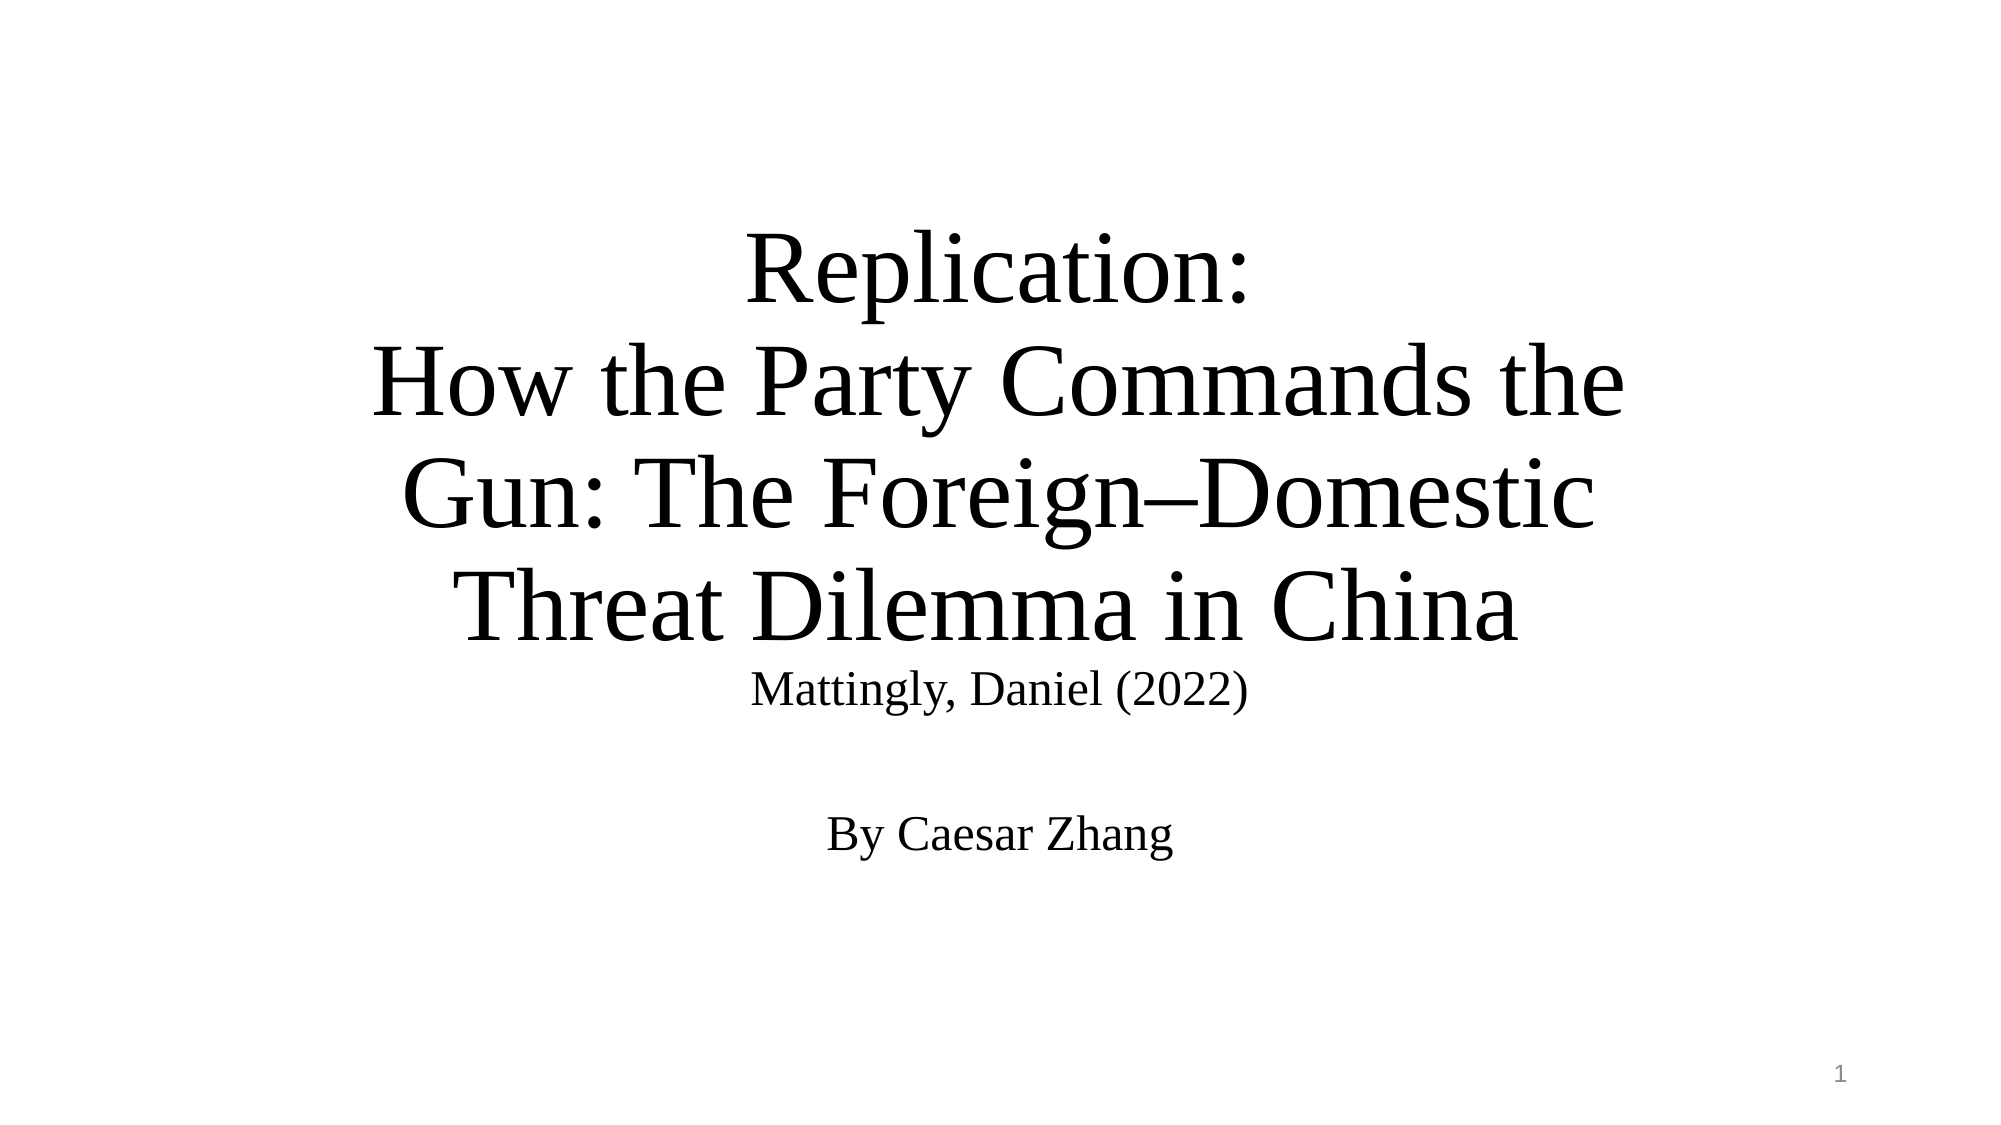

# Replication: How the Party Commands the Gun: The Foreign–Domestic Threat Dilemma in China Mattingly, Daniel (2022)
By Caesar Zhang
1